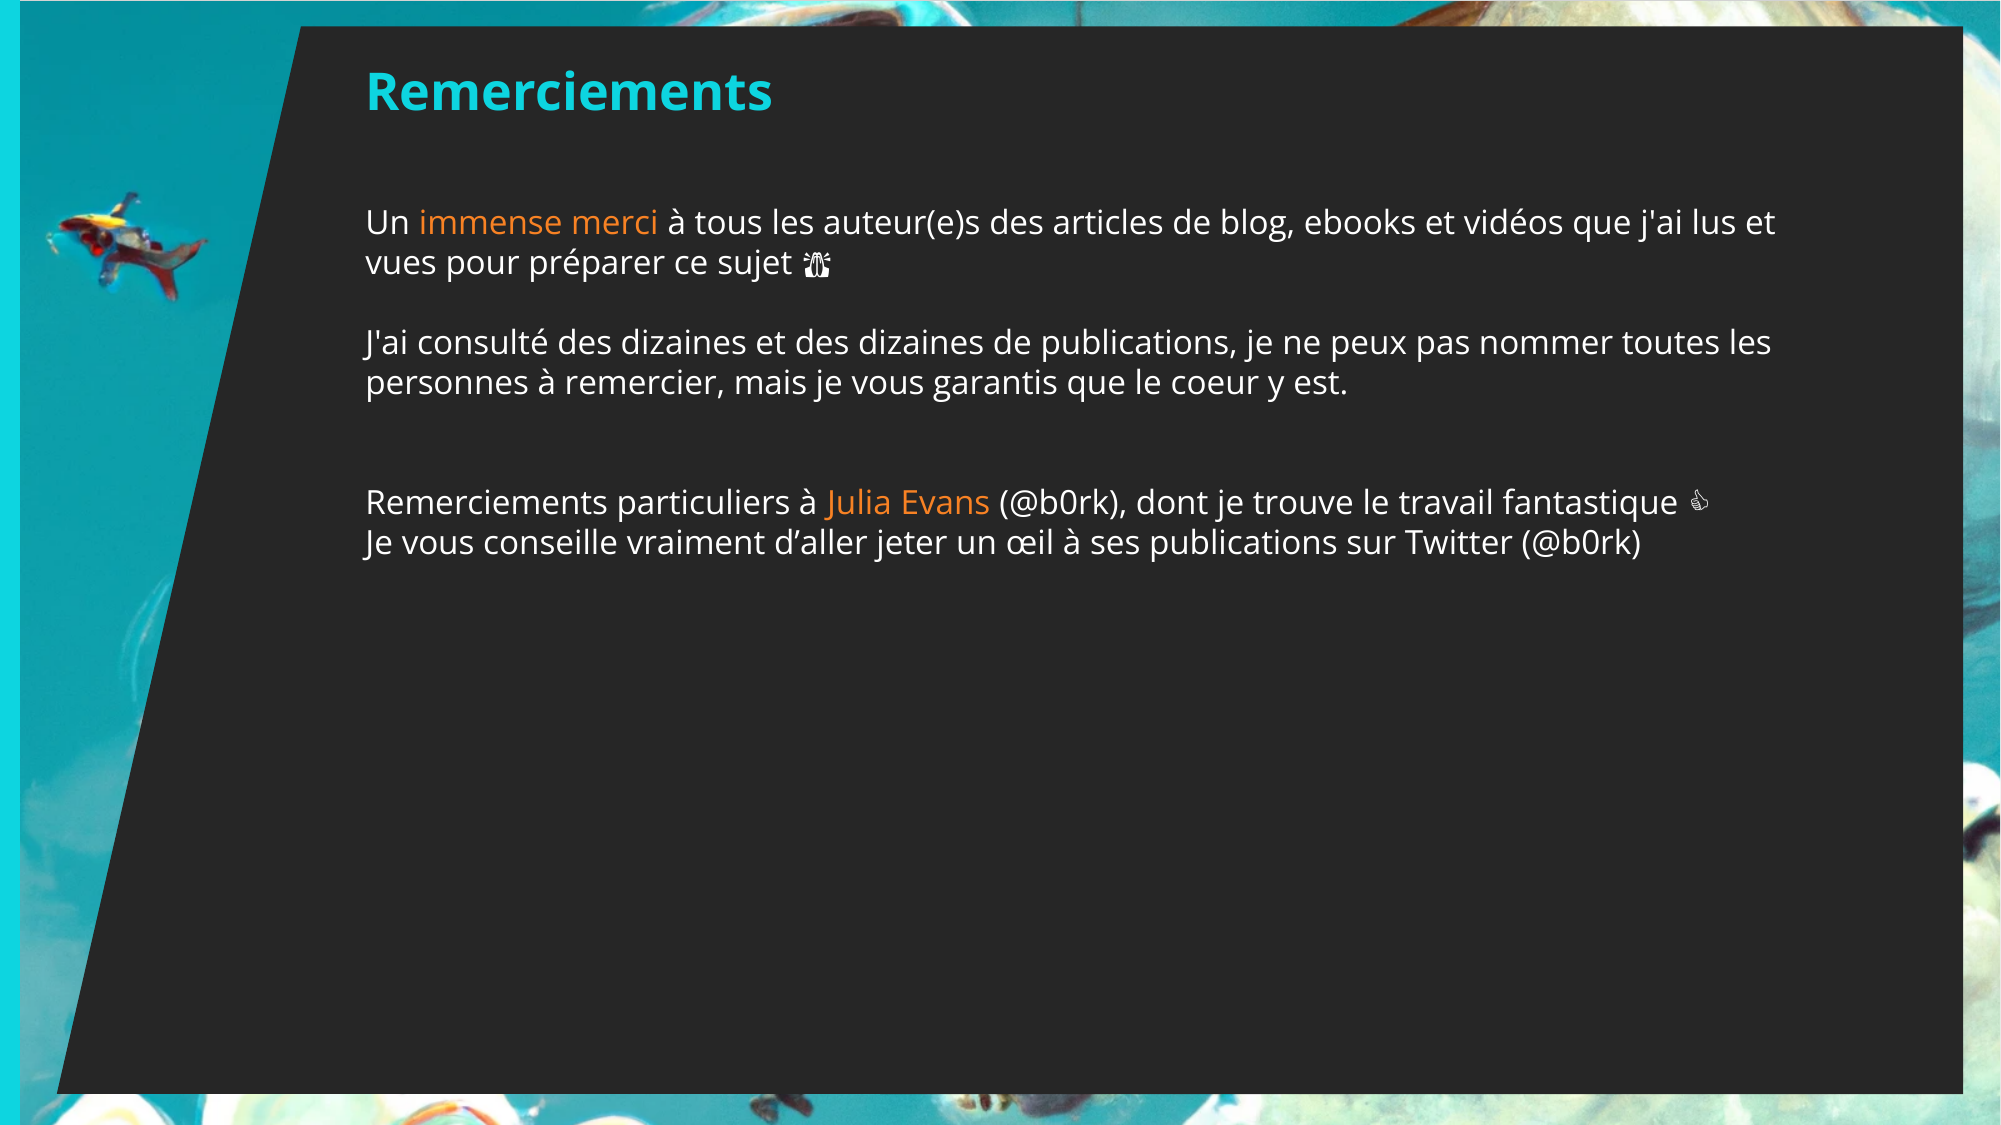

Remerciements
Un immense merci à tous les auteur(e)s des articles de blog, ebooks et vidéos que j'ai lus et vues pour préparer ce sujet 🙏
J'ai consulté des dizaines et des dizaines de publications, je ne peux pas nommer toutes les personnes à remercier, mais je vous garantis que le coeur y est.

Remerciements particuliers à Julia Evans (@b0rk), dont je trouve le travail fantastique 👍
Je vous conseille vraiment d’aller jeter un œil à ses publications sur Twitter (@b0rk)